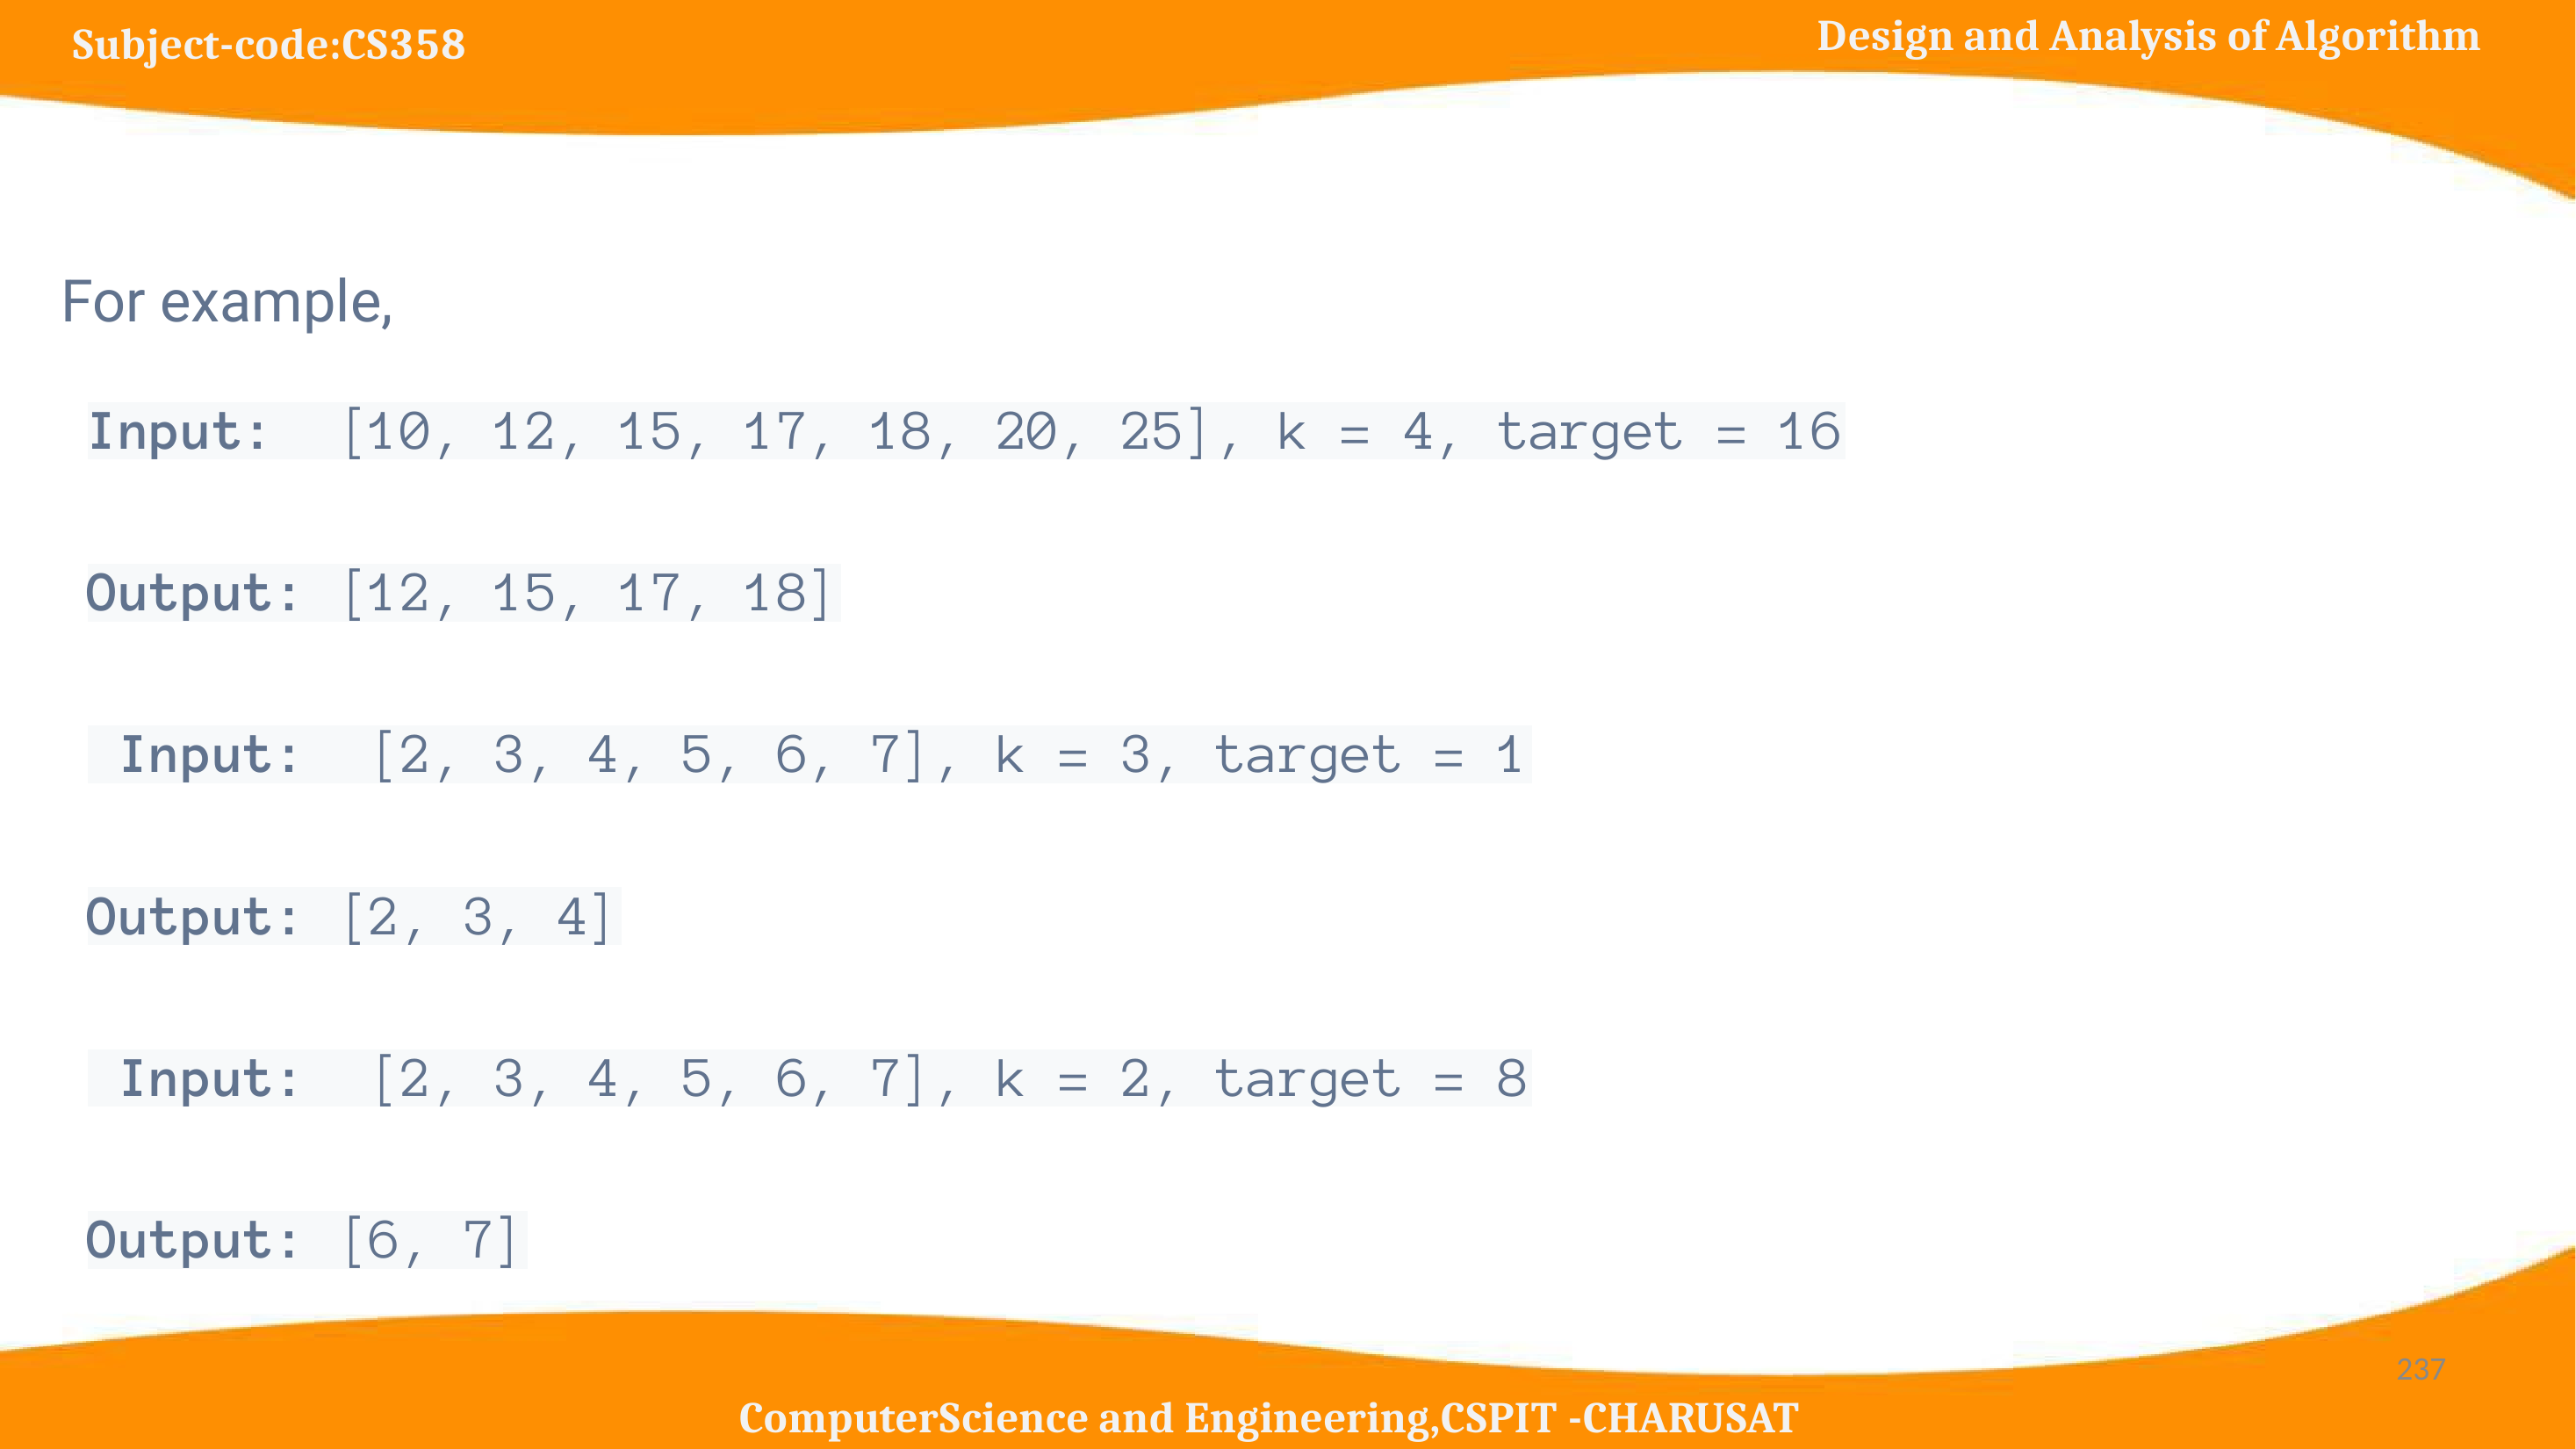

#
For example,
Input:  [10, 12, 15, 17, 18, 20, 25], k = 4, target = 16
Output: [12, 15, 17, 18]
 Input:  [2, 3, 4, 5, 6, 7], k = 3, target = 1
Output: [2, 3, 4]
 Input:  [2, 3, 4, 5, 6, 7], k = 2, target = 8
Output: [6, 7]
237